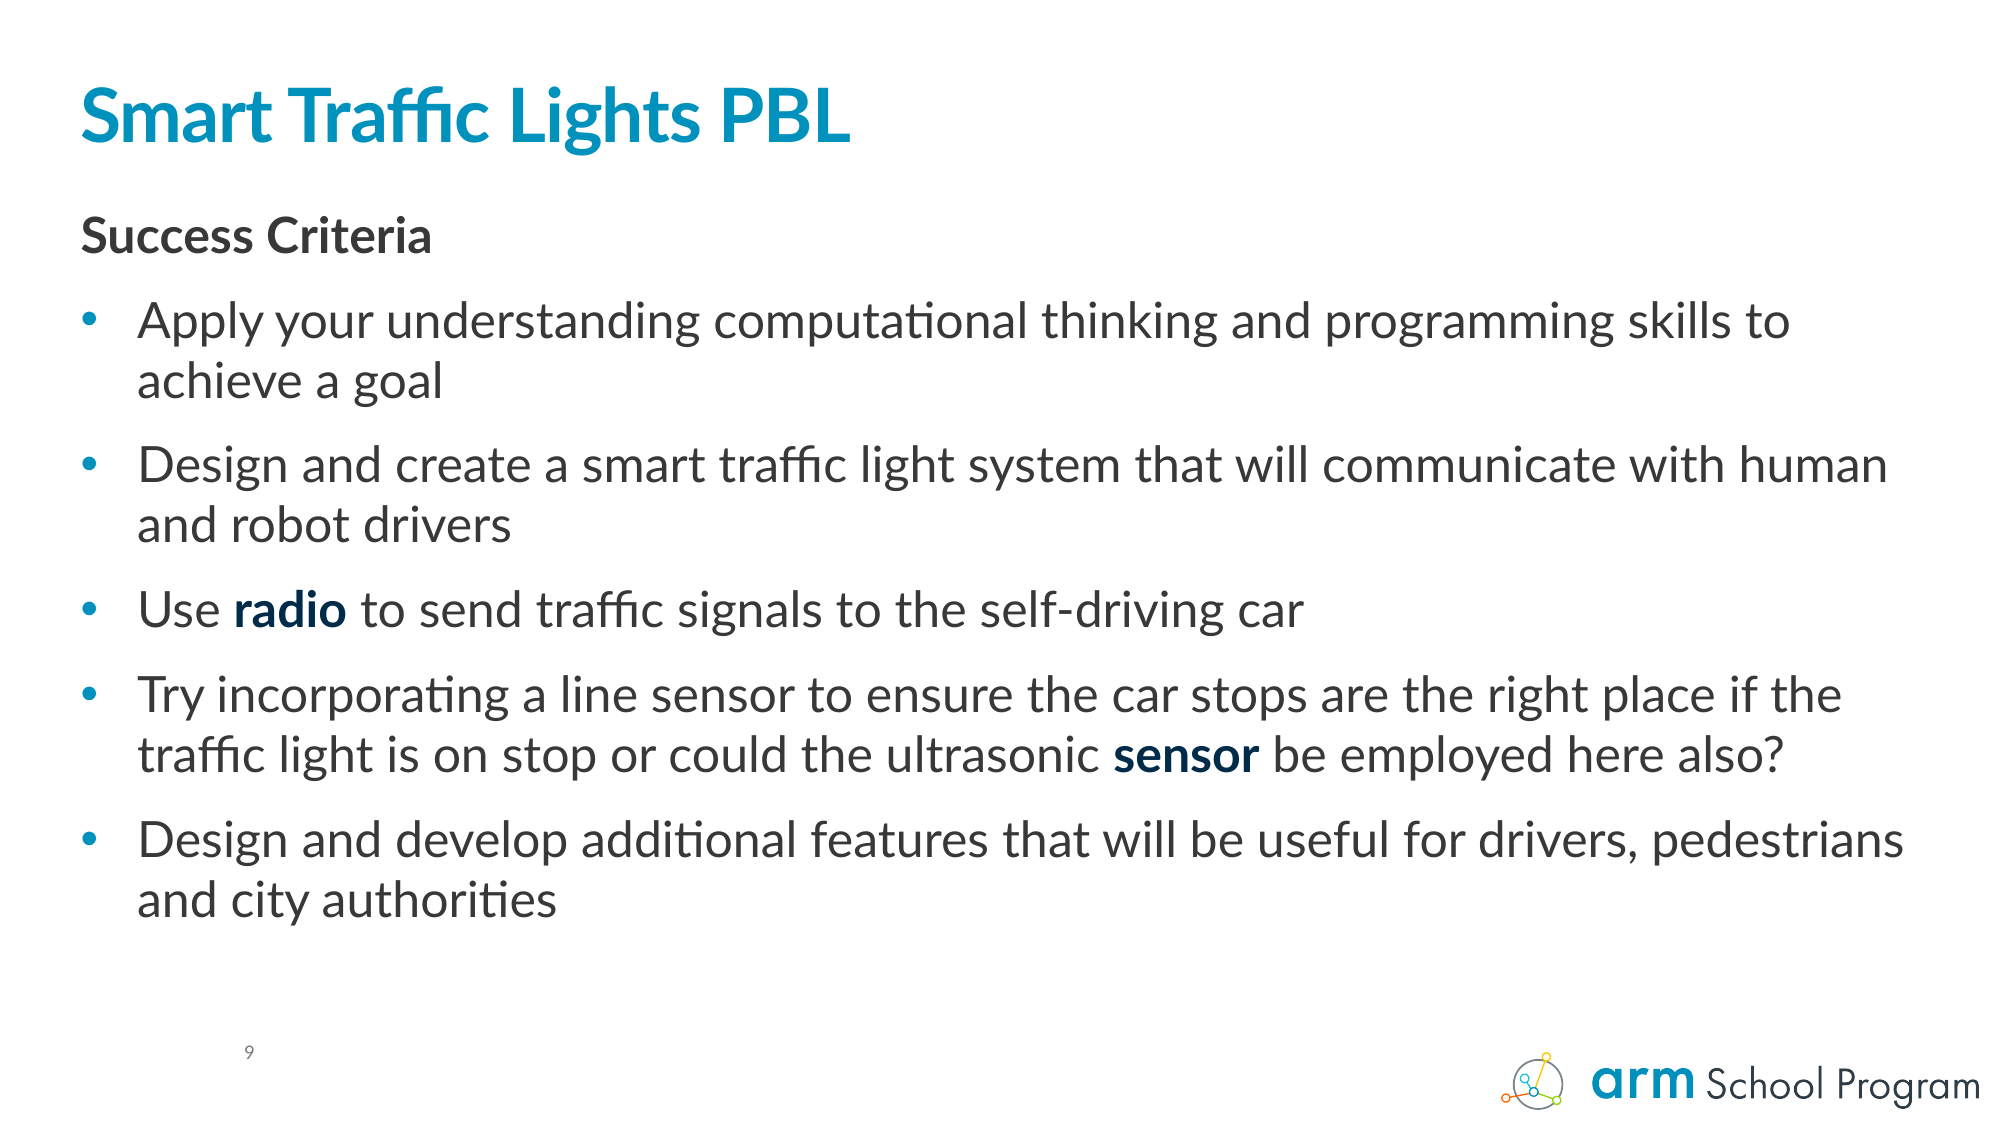

# Smart Traffic Lights PBL
Success Criteria
Apply your understanding computational thinking and programming skills to achieve a goal
Design and create a smart traffic light system that will communicate with human and robot drivers
Use radio to send traffic signals to the self-driving car
Try incorporating a line sensor to ensure the car stops are the right place if the traffic light is on stop or could the ultrasonic sensor be employed here also?
Design and develop additional features that will be useful for drivers, pedestrians and city authorities